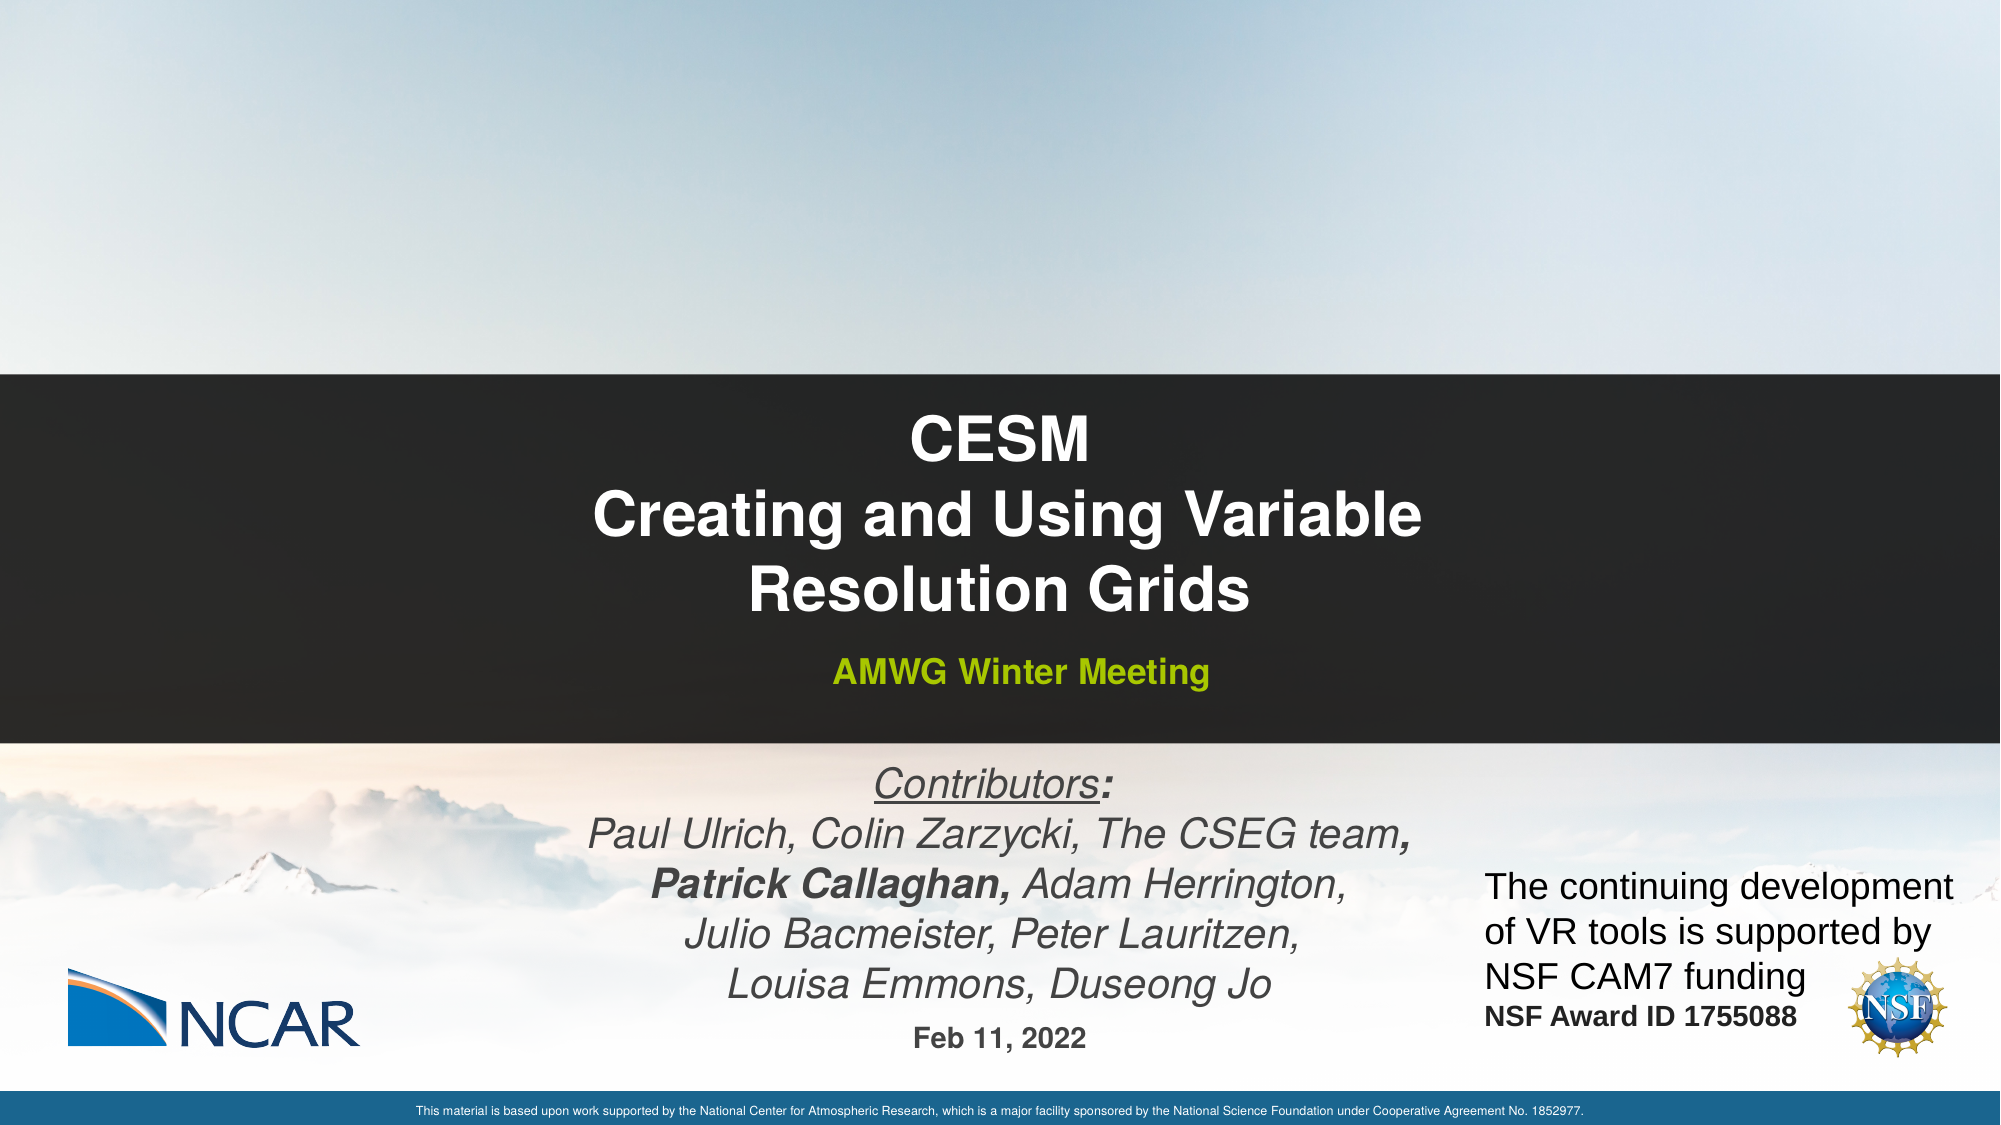

CESM
 Creating and Using Variable Resolution Grids
AMWG Winter Meeting
Contributors:
Paul Ulrich, Colin Zarzycki, The CSEG team,
 Patrick Callaghan, Adam Herrington,
Julio Bacmeister, Peter Lauritzen,
Louisa Emmons, Duseong Jo

The continuing development of VR tools is supported by NSF CAM7 funding
NSF Award ID 1755088
Feb 11, 2022